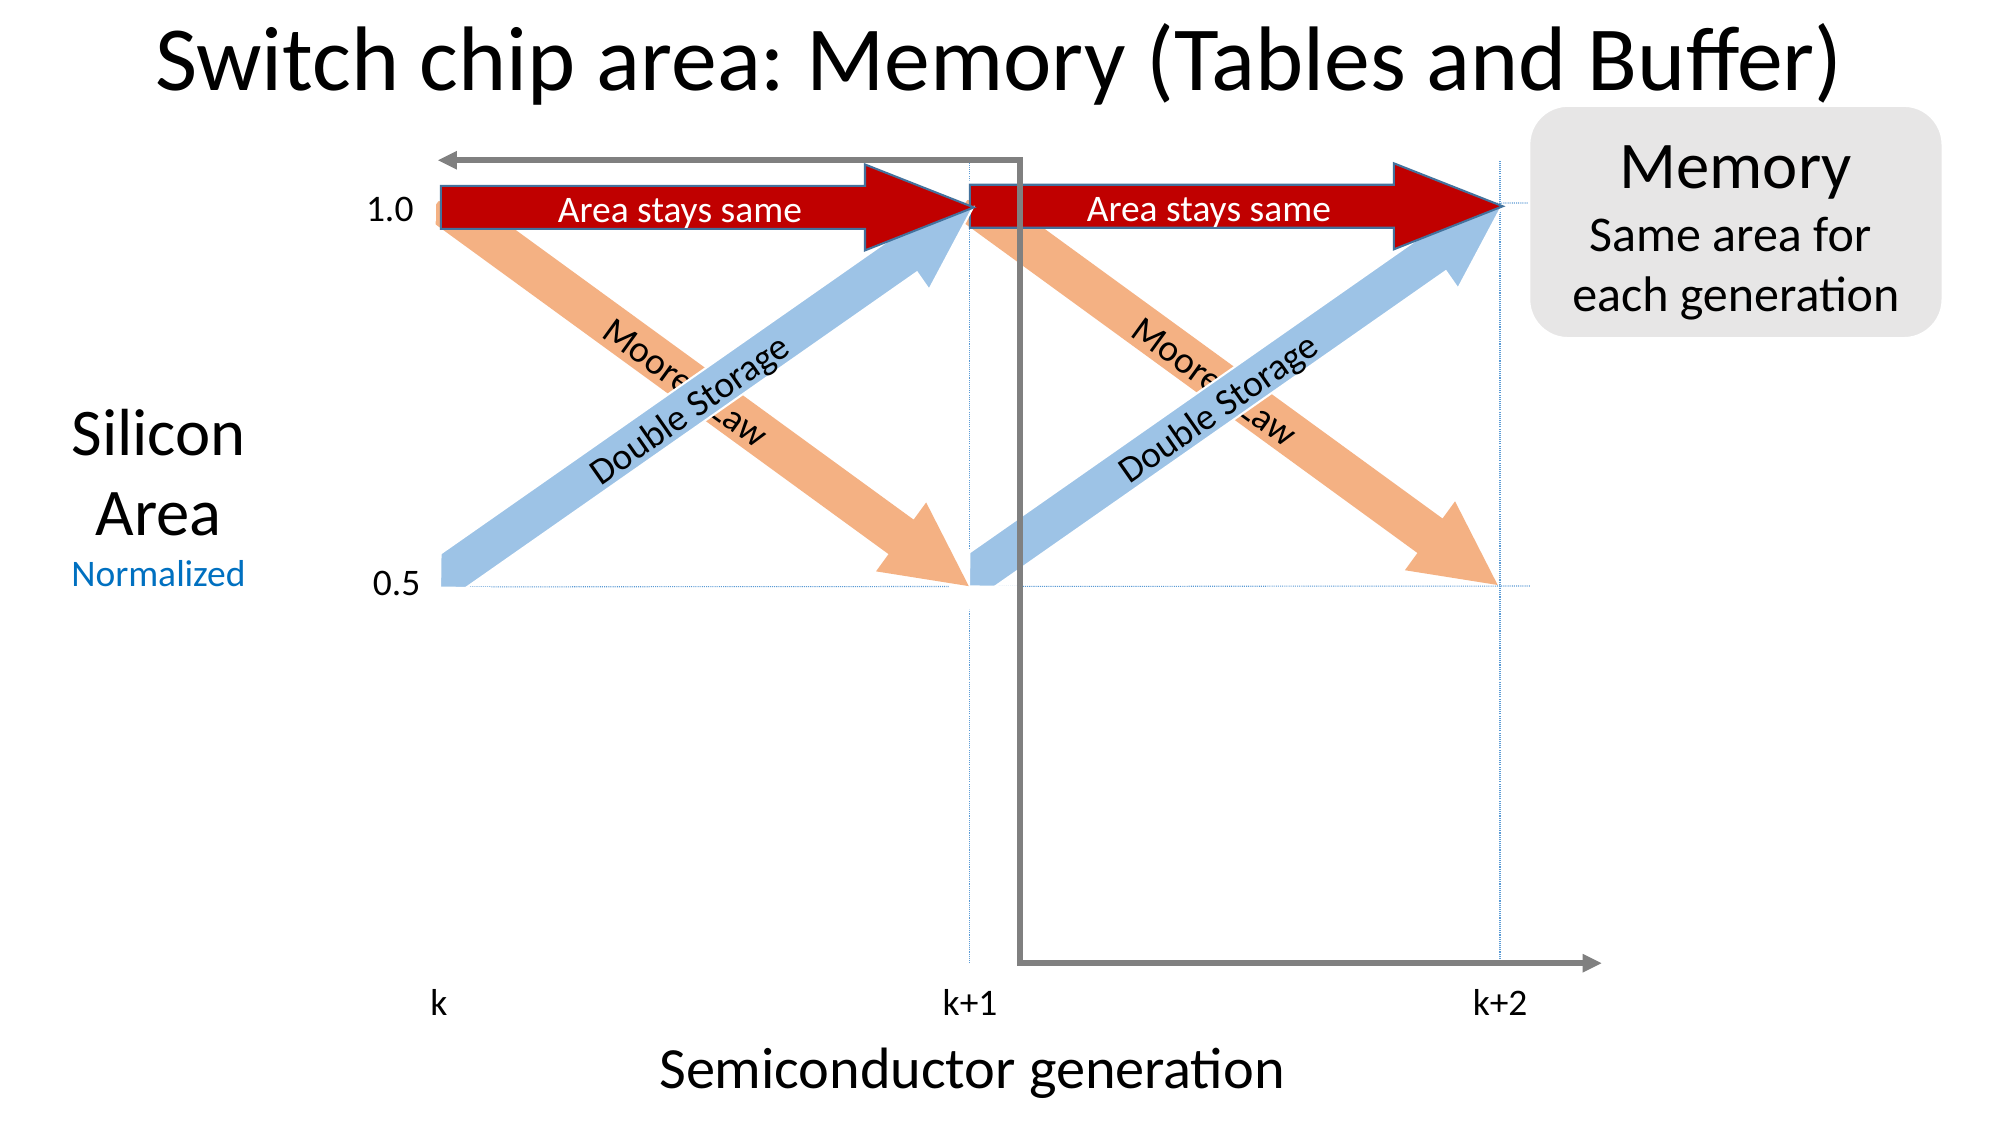

# Switch chip area: Memory (Tables and Buffer)
Memory
Same area for
each generation
Area stays same
Area stays same
1.0

Moore’s Law

Moore’s Law
Double Storage

Double Storage

Silicon
Area
Normalized
0.5
k
k+1
k+2
Semiconductor generation